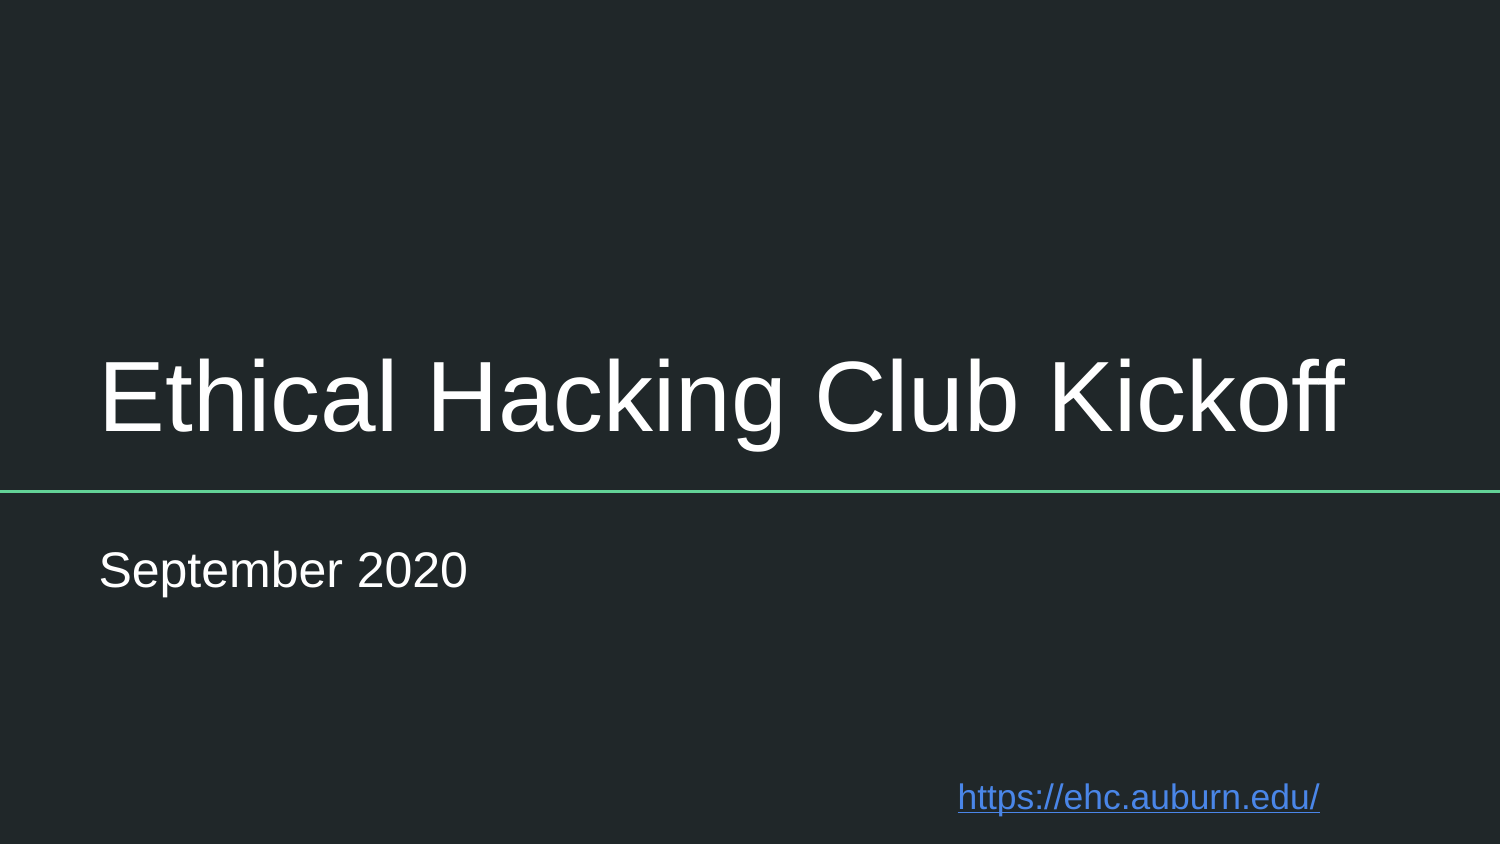

# Ethical Hacking Club Kickoff
September 2020
https://ehc.auburn.edu/